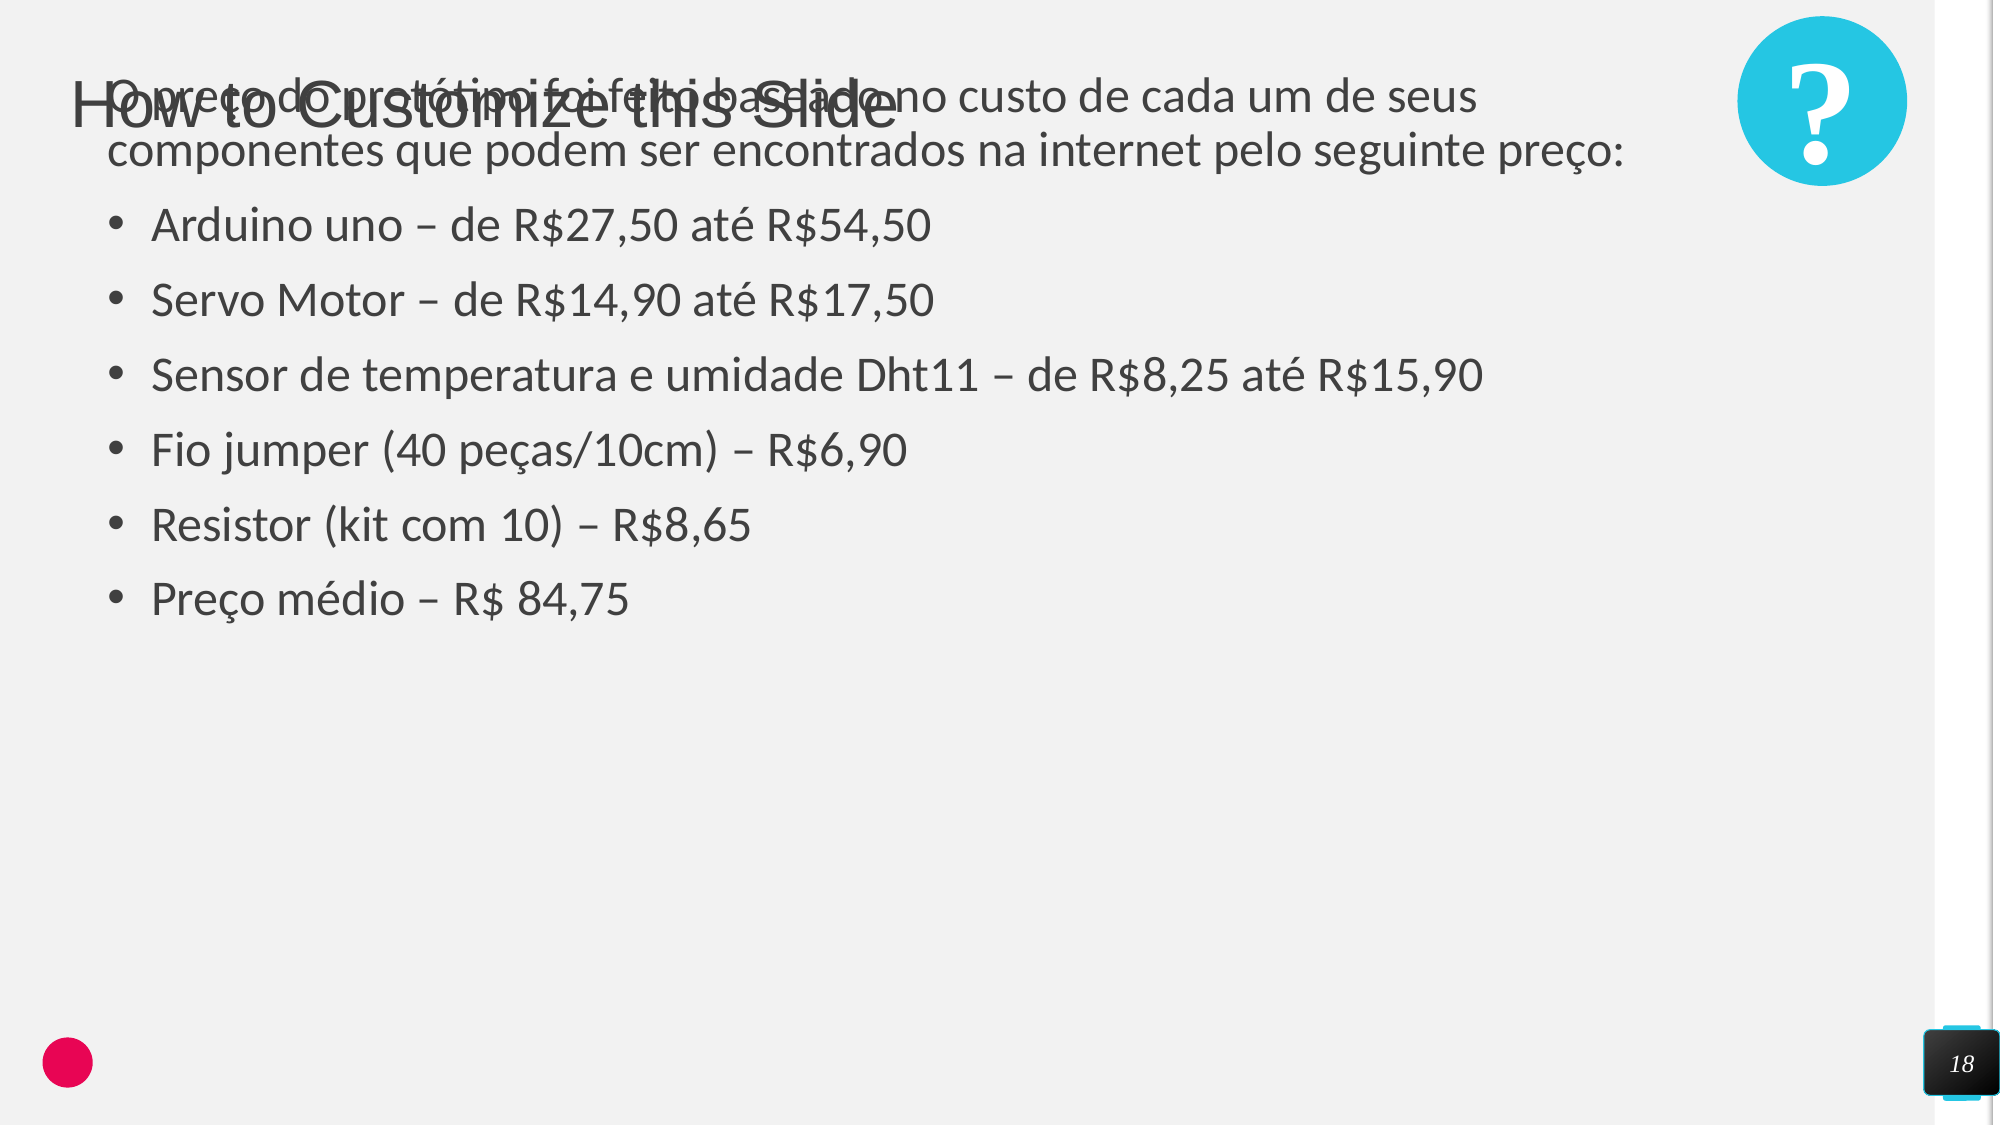

?

O preço do protótipo foi feito baseado no custo de cada um de seus componentes que podem ser encontrados na internet pelo seguinte preço:
Arduino uno – de R$27,50 até R$54,50
Servo Motor – de R$14,90 até R$17,50
Sensor de temperatura e umidade Dht11 – de R$8,25 até R$15,90
Fio jumper (40 peças/10cm) – R$6,90
Resistor (kit com 10) – R$8,65
Preço médio – R$ 84,75
# How to Customize this Slide
18